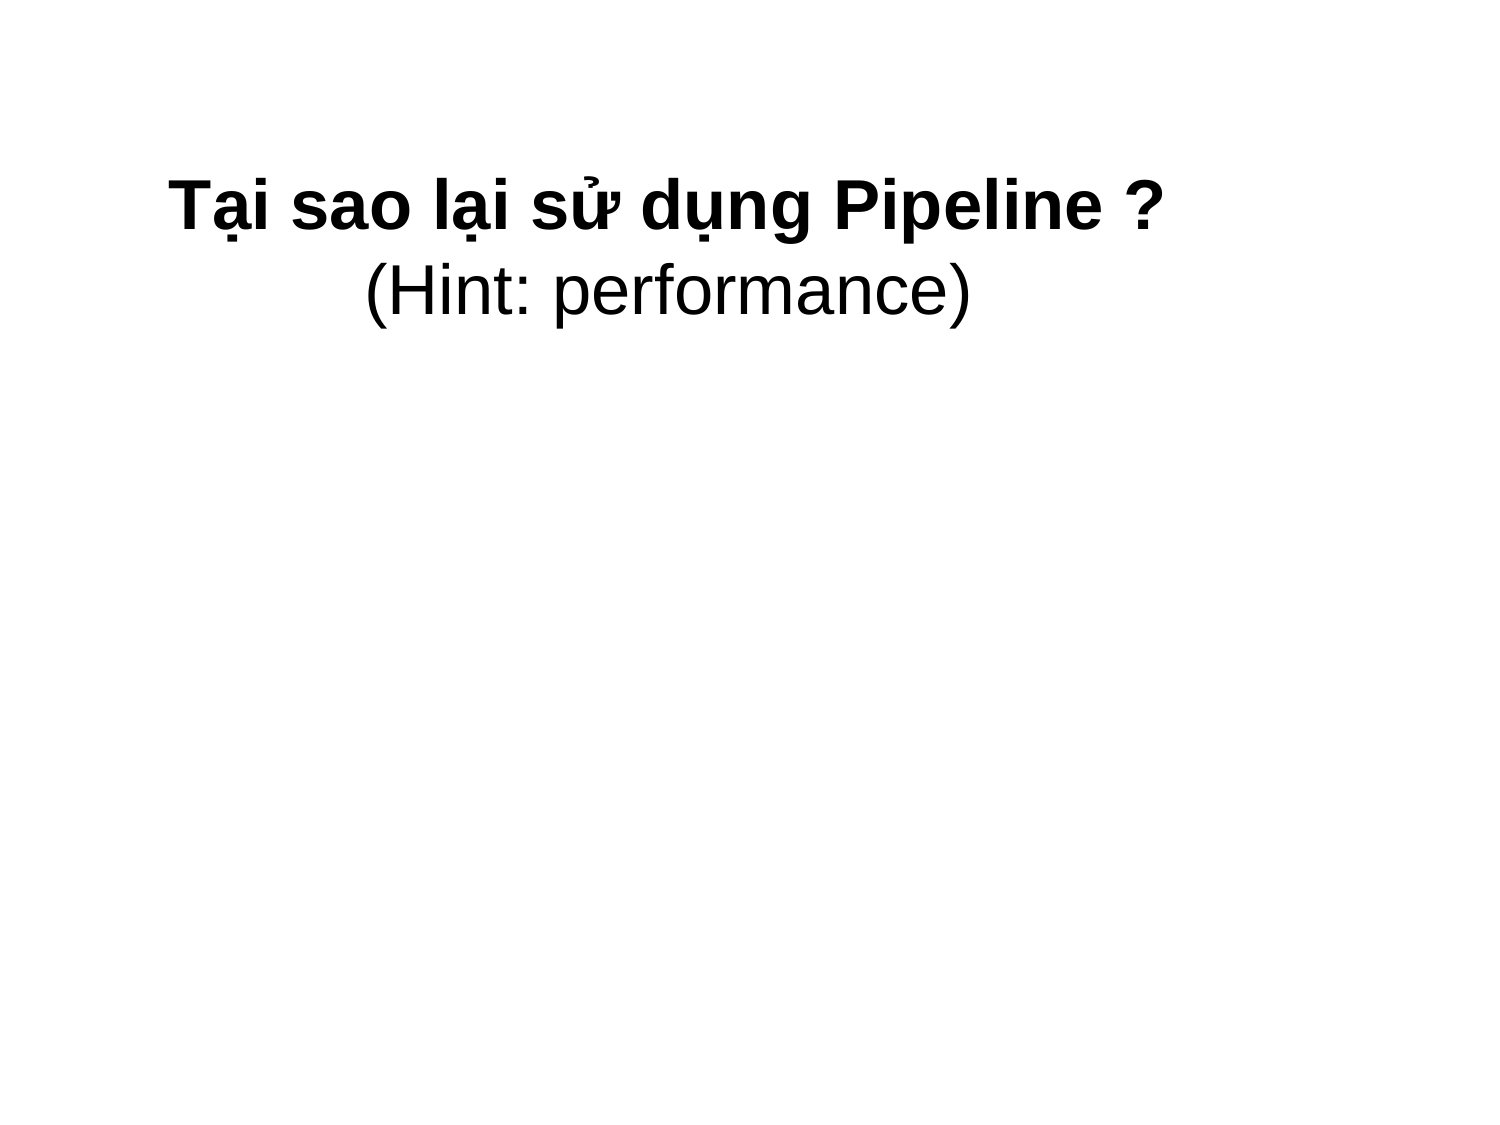

# Tại sao lại sử dụng Pipeline ? (Hint: performance)